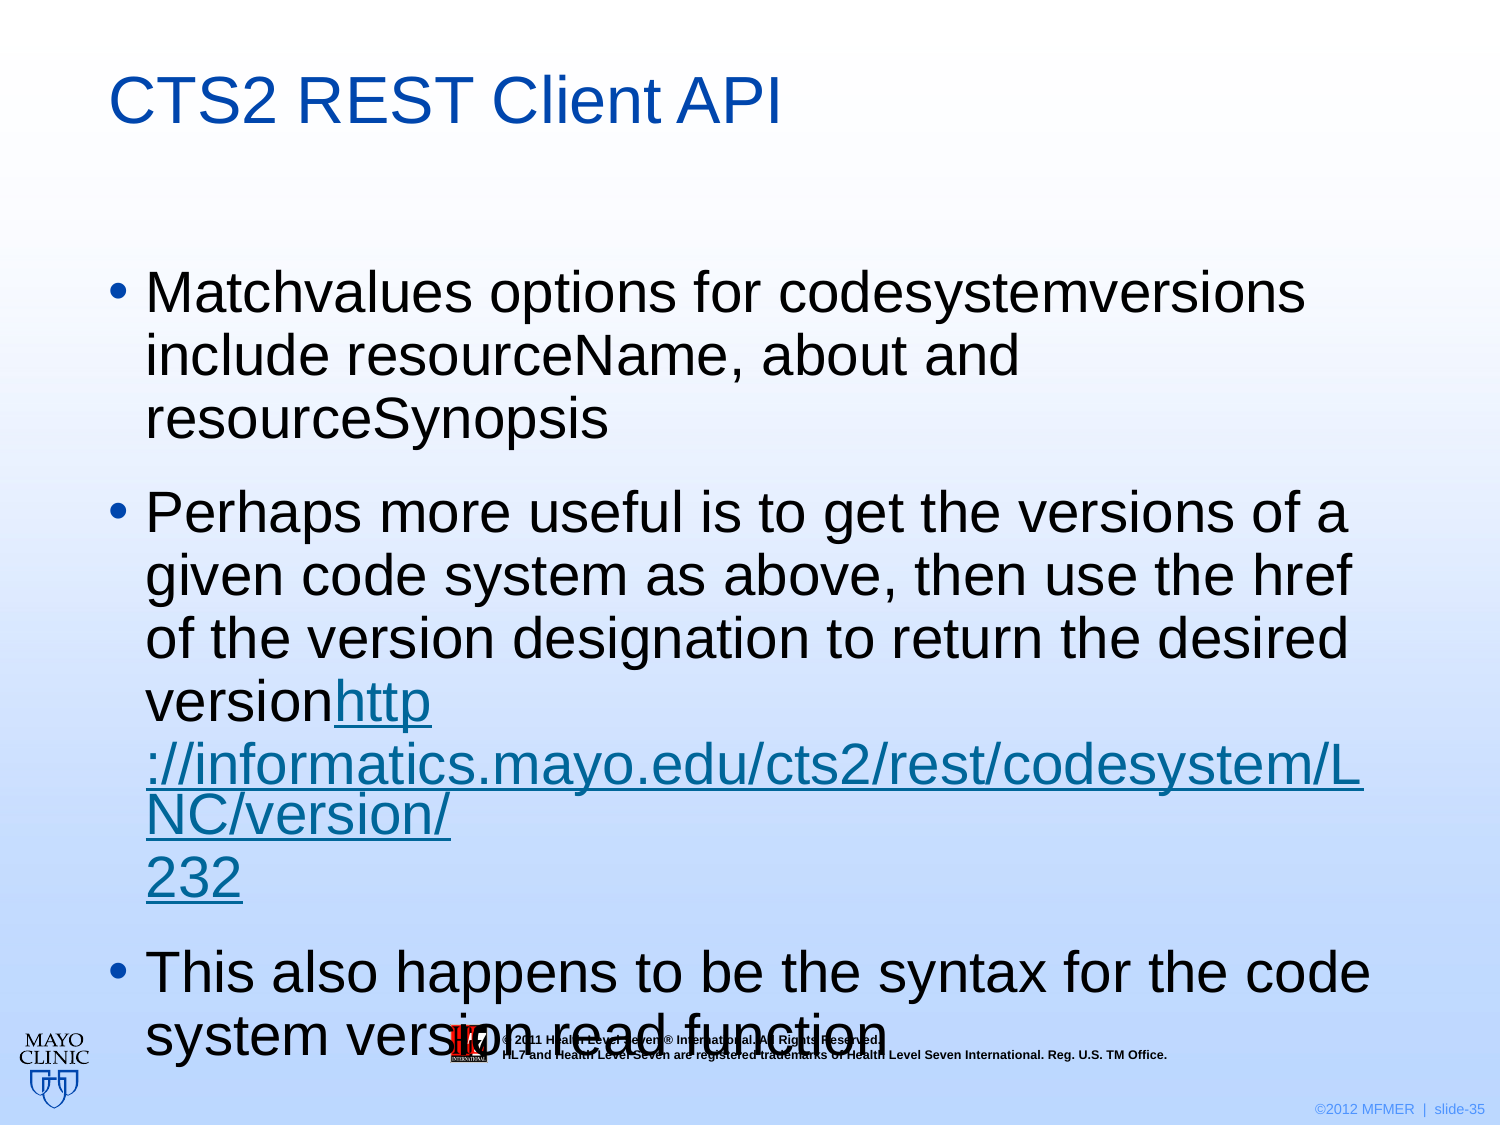

# CTS2 REST Client API
Matchvalues options for codesystemversions include resourceName, about and resourceSynopsis
Perhaps more useful is to get the versions of a given code system as above, then use the href of the version designation to return the desired versionhttp://informatics.mayo.edu/cts2/rest/codesystem/LNC/version/232
This also happens to be the syntax for the code system version read function